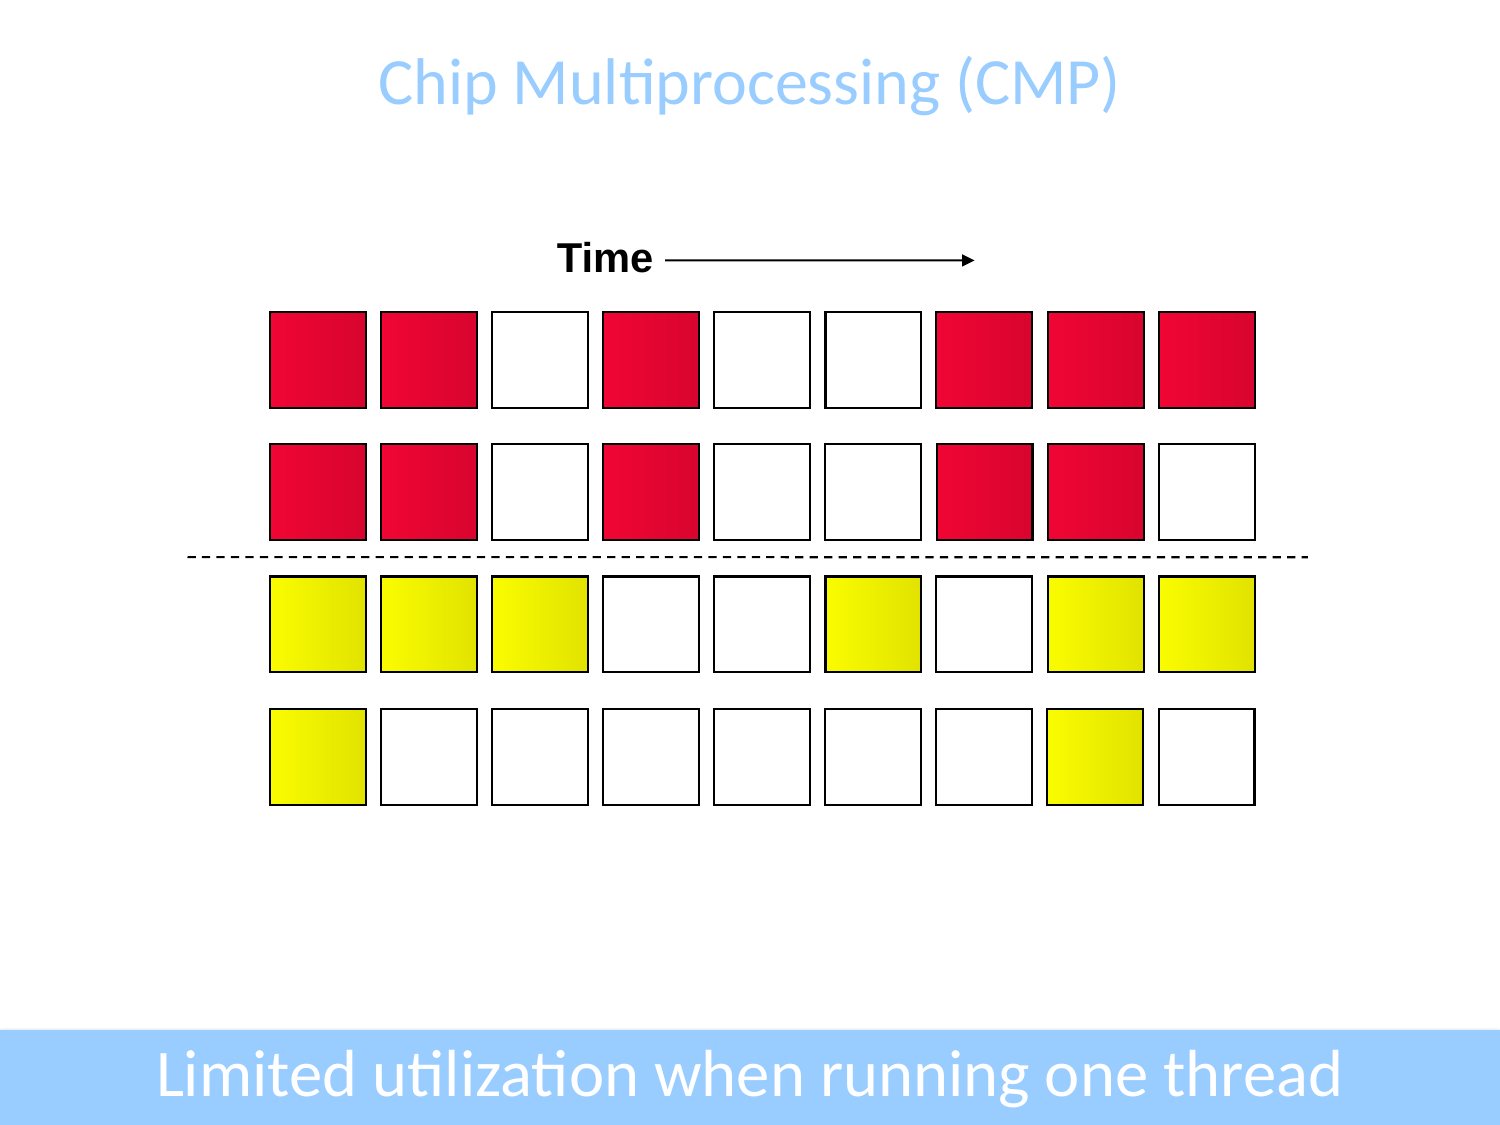

# Chip Multiprocessing (CMP)
Time

Limited utilization when running one thread